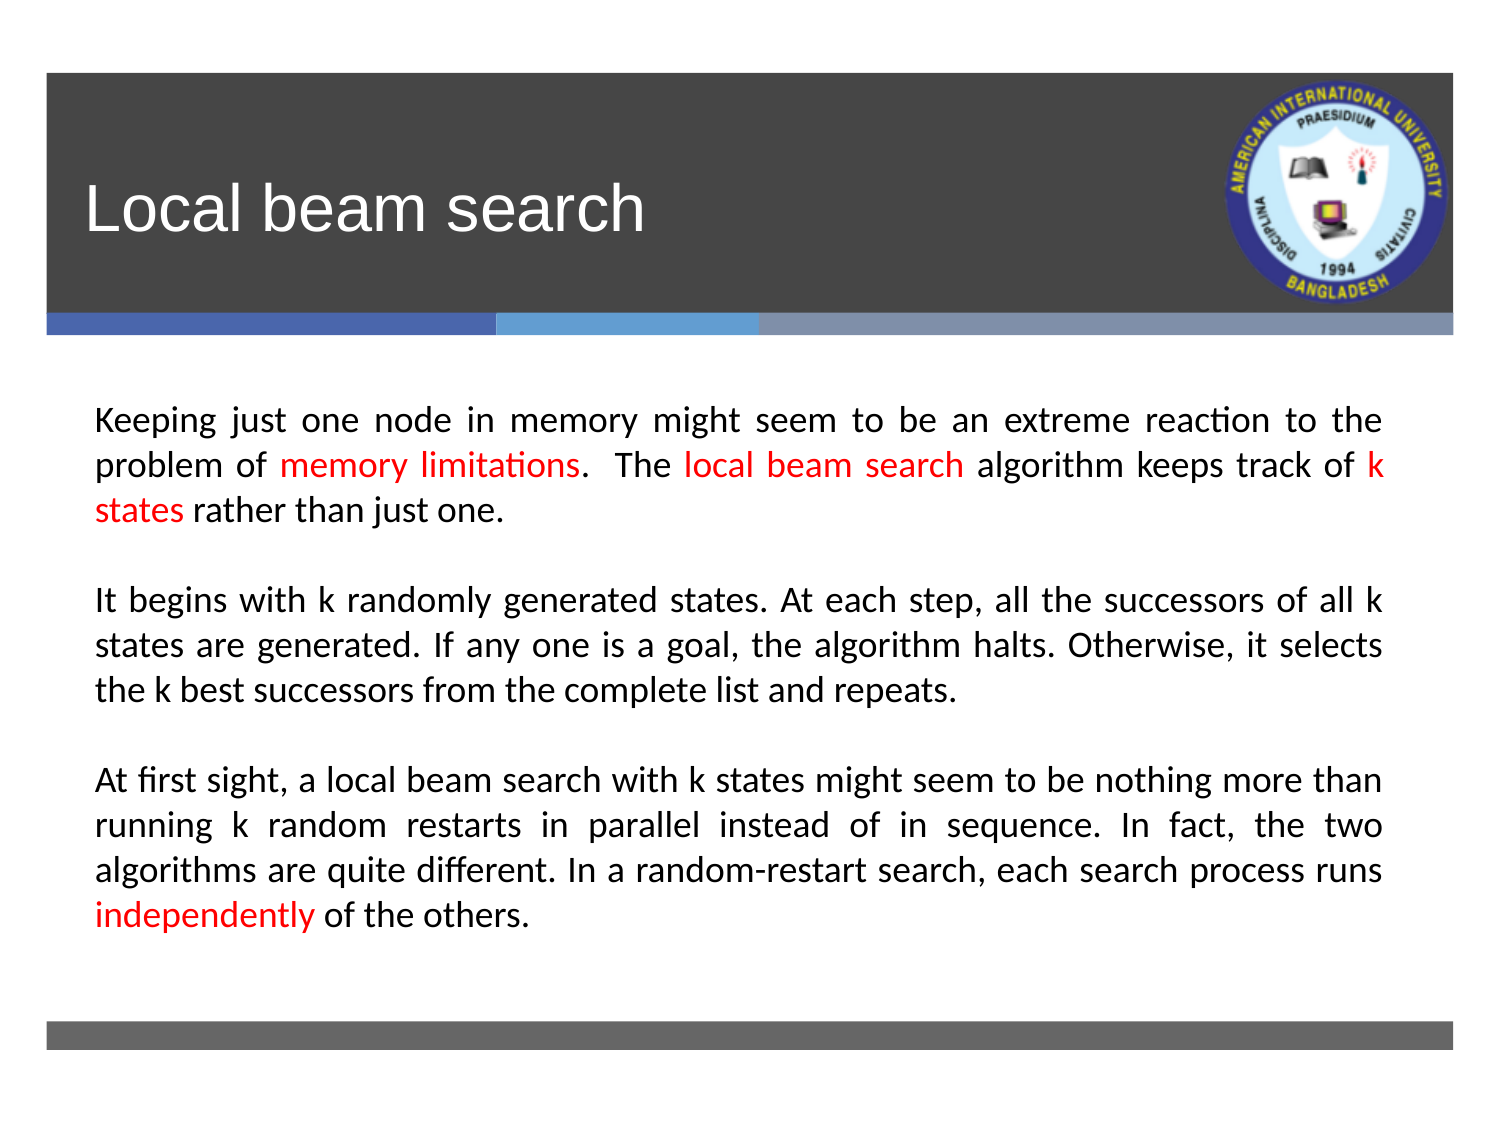

# Local beam search
Keeping just one node in memory might seem to be an extreme reaction to the problem of memory limitations.  The local beam search algorithm keeps track of k states rather than just one.

It begins with k randomly generated states. At each step, all the successors of all k states are generated. If any one is a goal, the algorithm halts. Otherwise, it selects the k best successors from the complete list and repeats.

At first sight, a local beam search with k states might seem to be nothing more than running k random restarts in parallel instead of in sequence. In fact, the two algorithms are quite different. In a random-restart search, each search process runs independently of the others.